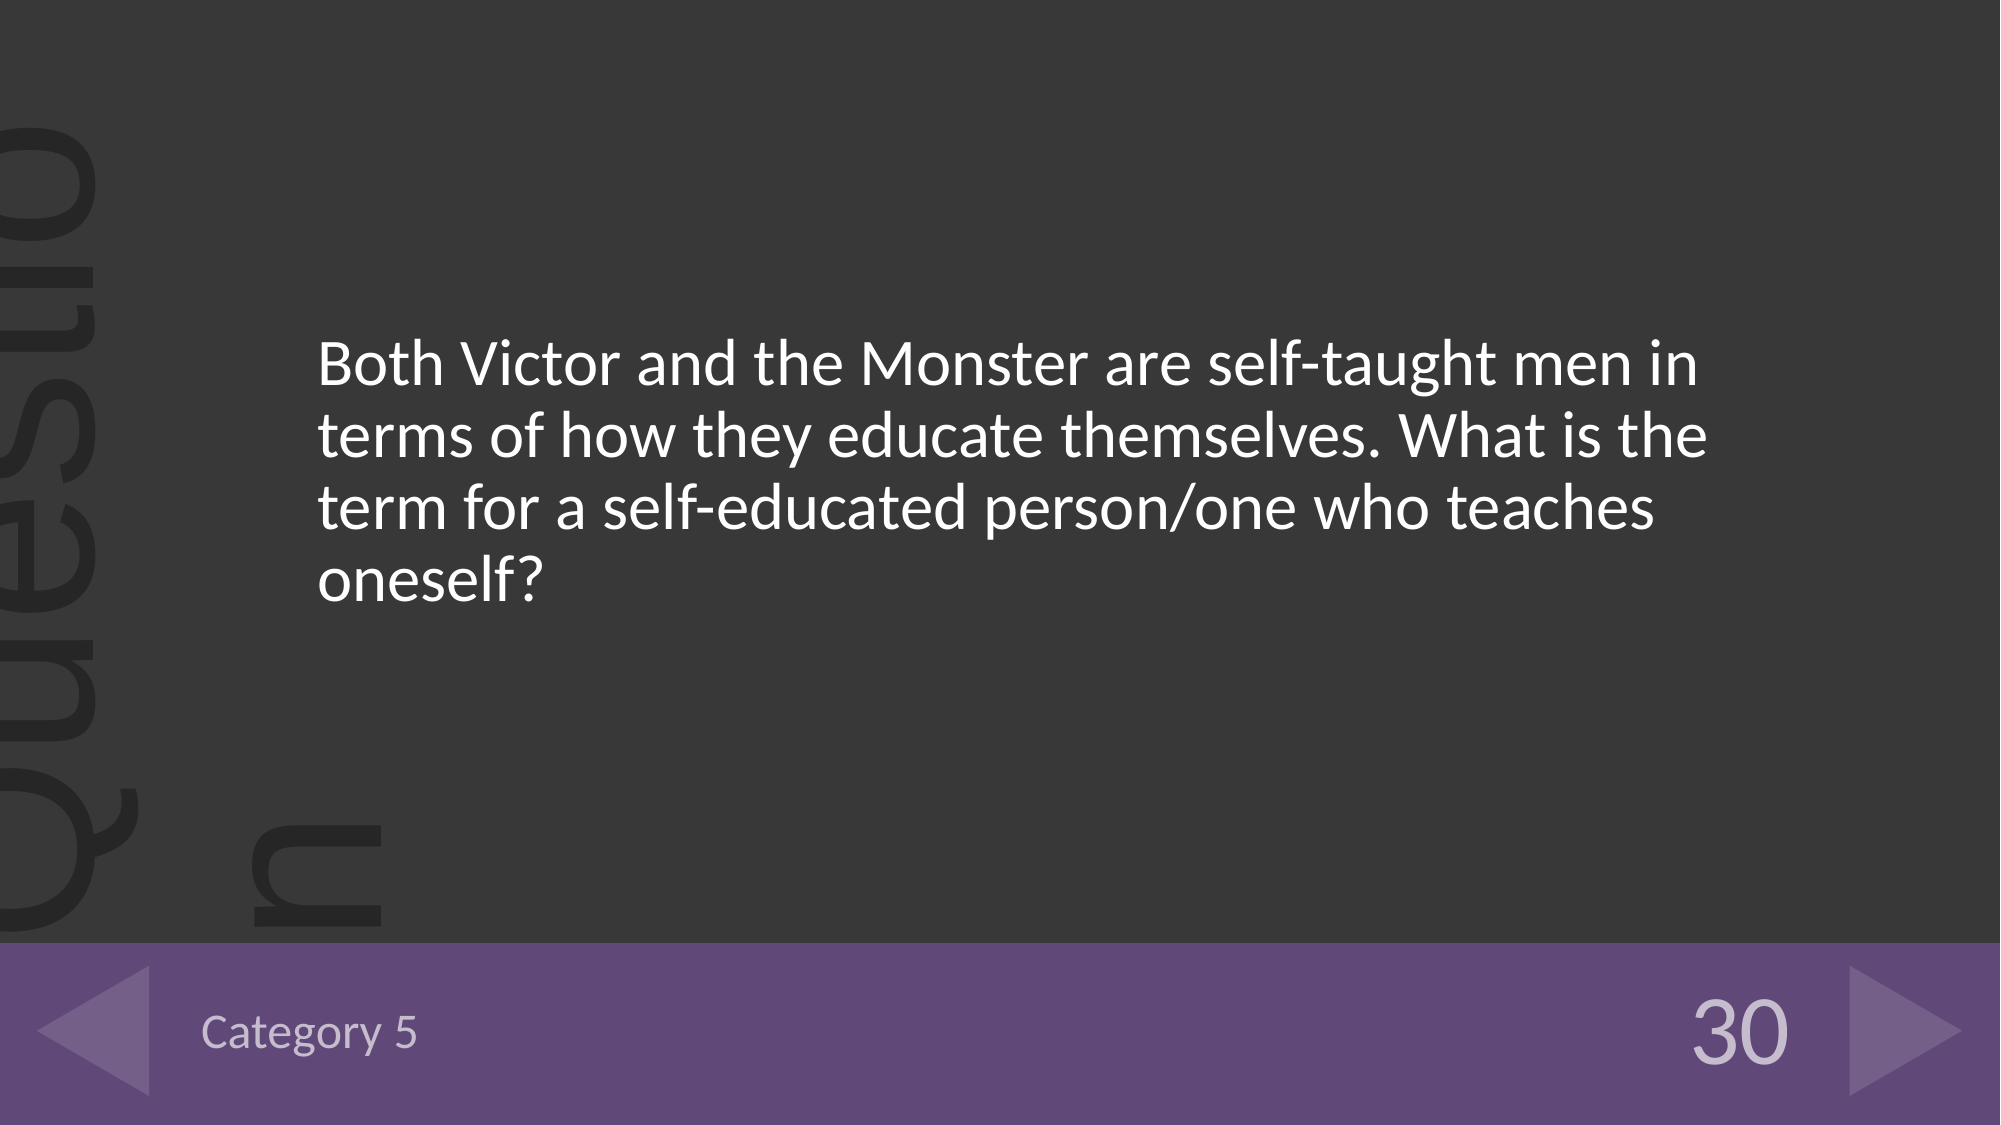

Both Victor and the Monster are self-taught men in terms of how they educate themselves. What is the term for a self-educated person/one who teaches oneself?
# Category 5
30